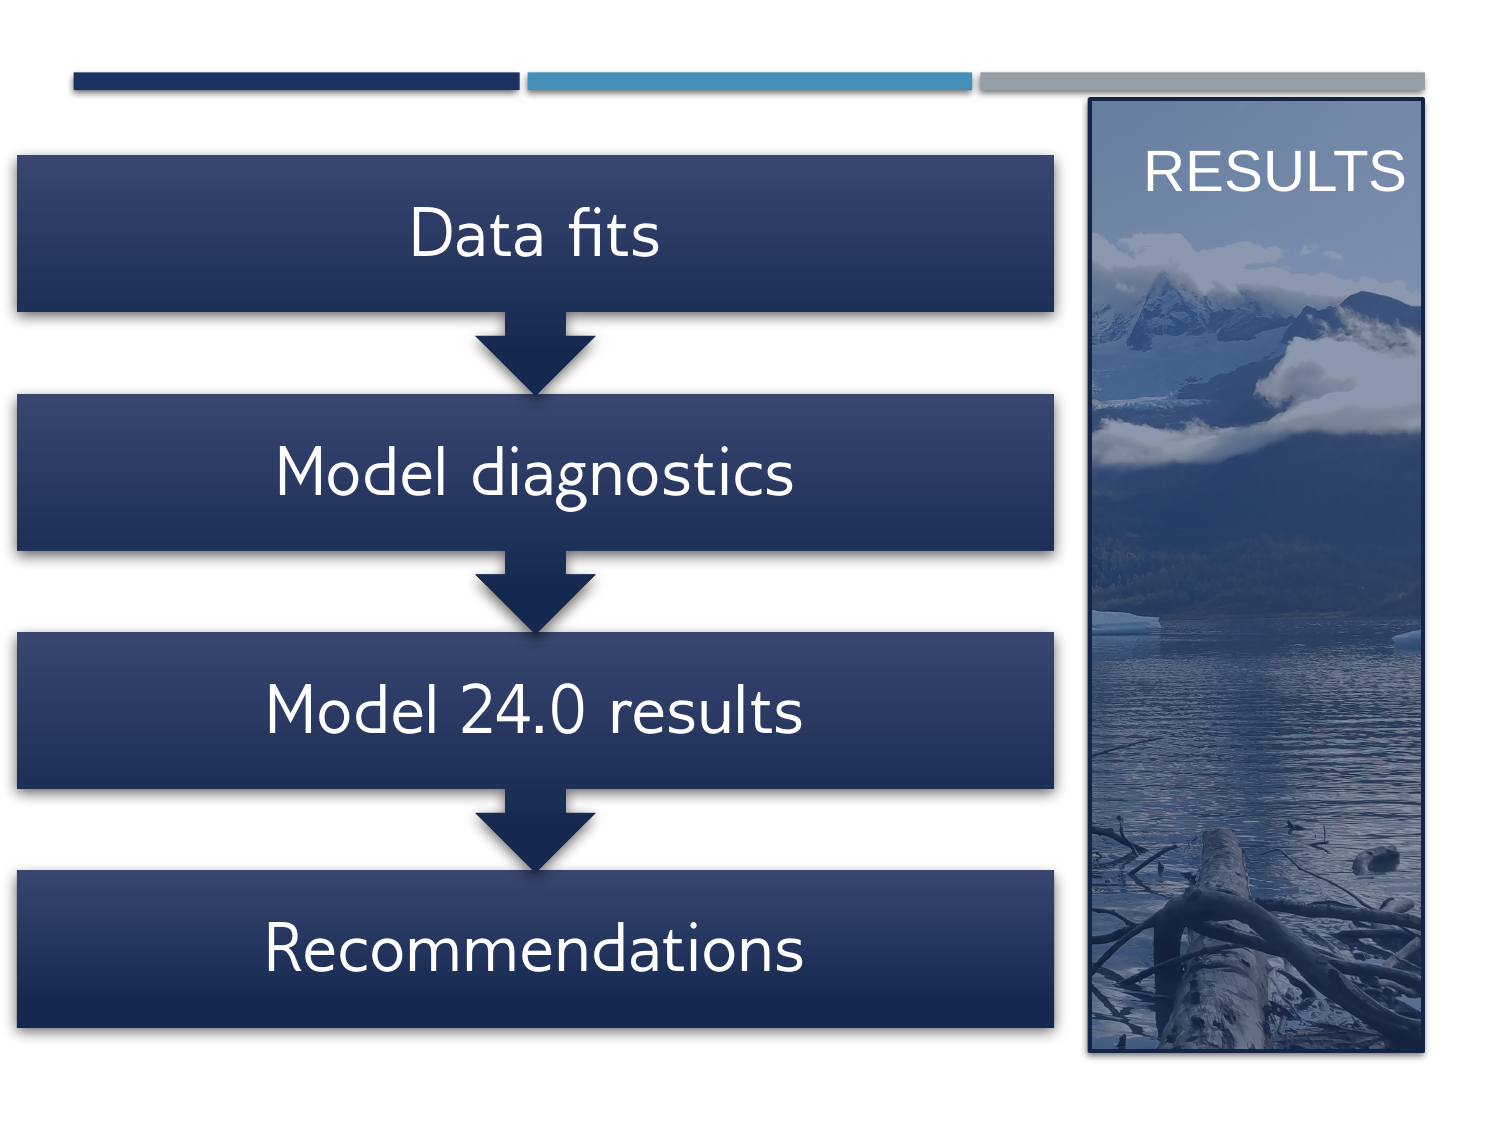

# results

Recommendations
Model 24.0 results
Model diagnostics
Data fits